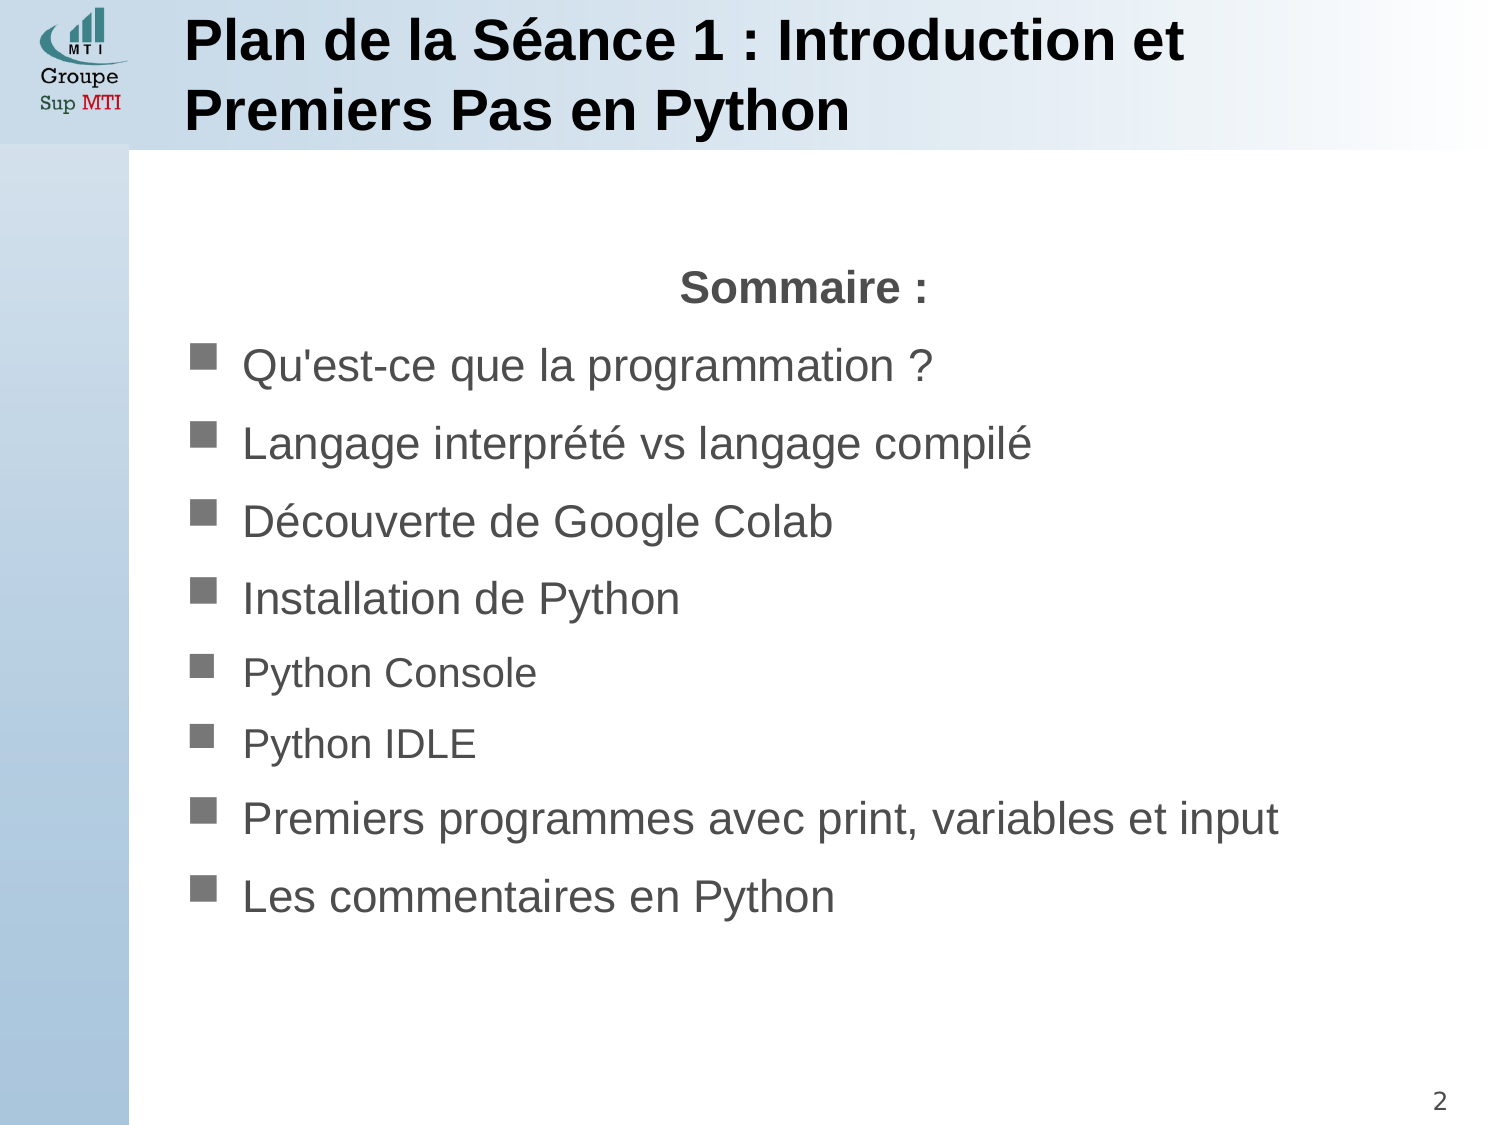

# Plan de la Séance 1 : Introduction et Premiers Pas en Python
Sommaire :
Qu'est-ce que la programmation ?
Langage interprété vs langage compilé
Découverte de Google Colab
Installation de Python
Python Console
Python IDLE
Premiers programmes avec print, variables et input
Les commentaires en Python